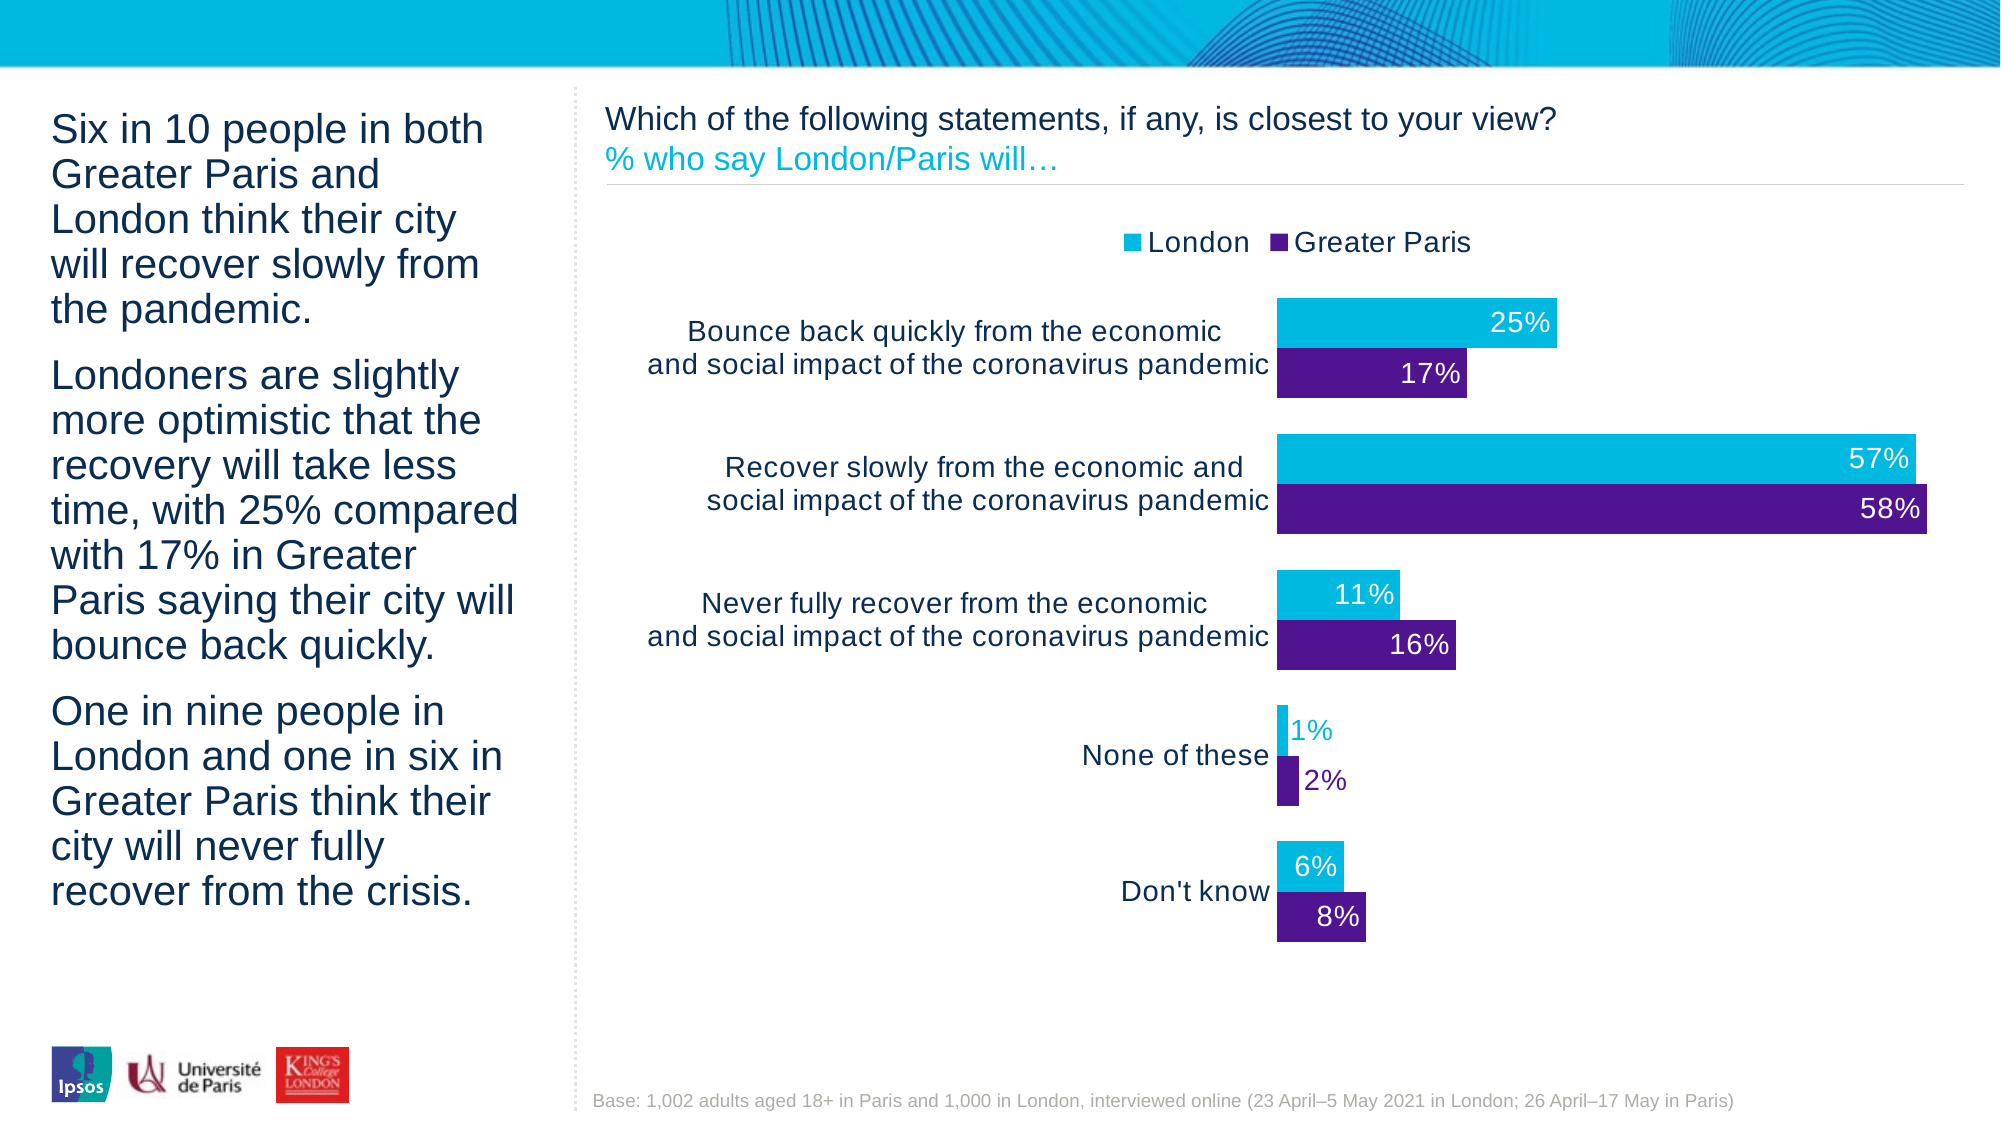

Which of the following statements, if any, is closest to your view?
% who say London/Paris will…
Six in 10 people in both Greater Paris and London think their city will recover slowly from the pandemic.
Londoners are slightly more optimistic that the recovery will take less time, with 25% compared with 17% in Greater Paris saying their city will bounce back quickly.
One in nine people in London and one in six in Greater Paris think their city will never fully recover from the crisis.

### Chart

| Category | Greater Paris | London |
|---|---|---|
| Don't know | 0.08 | 0.06 |
| None of these | 0.02 | 0.01 |
| Never fully recover from the economic
and social impact of the coronavirus pandemic | 0.16 | 0.11 |
| Recover slowly from the economic and
social impact of the coronavirus pandemic | 0.58 | 0.57 |
| Bounce back quickly from the economic
and social impact of the coronavirus pandemic | 0.17 | 0.25 |
Base: 1,002 adults aged 18+ in Paris and 1,000 in London, interviewed online (23 April–5 May 2021 in London; 26 April–17 May in Paris)